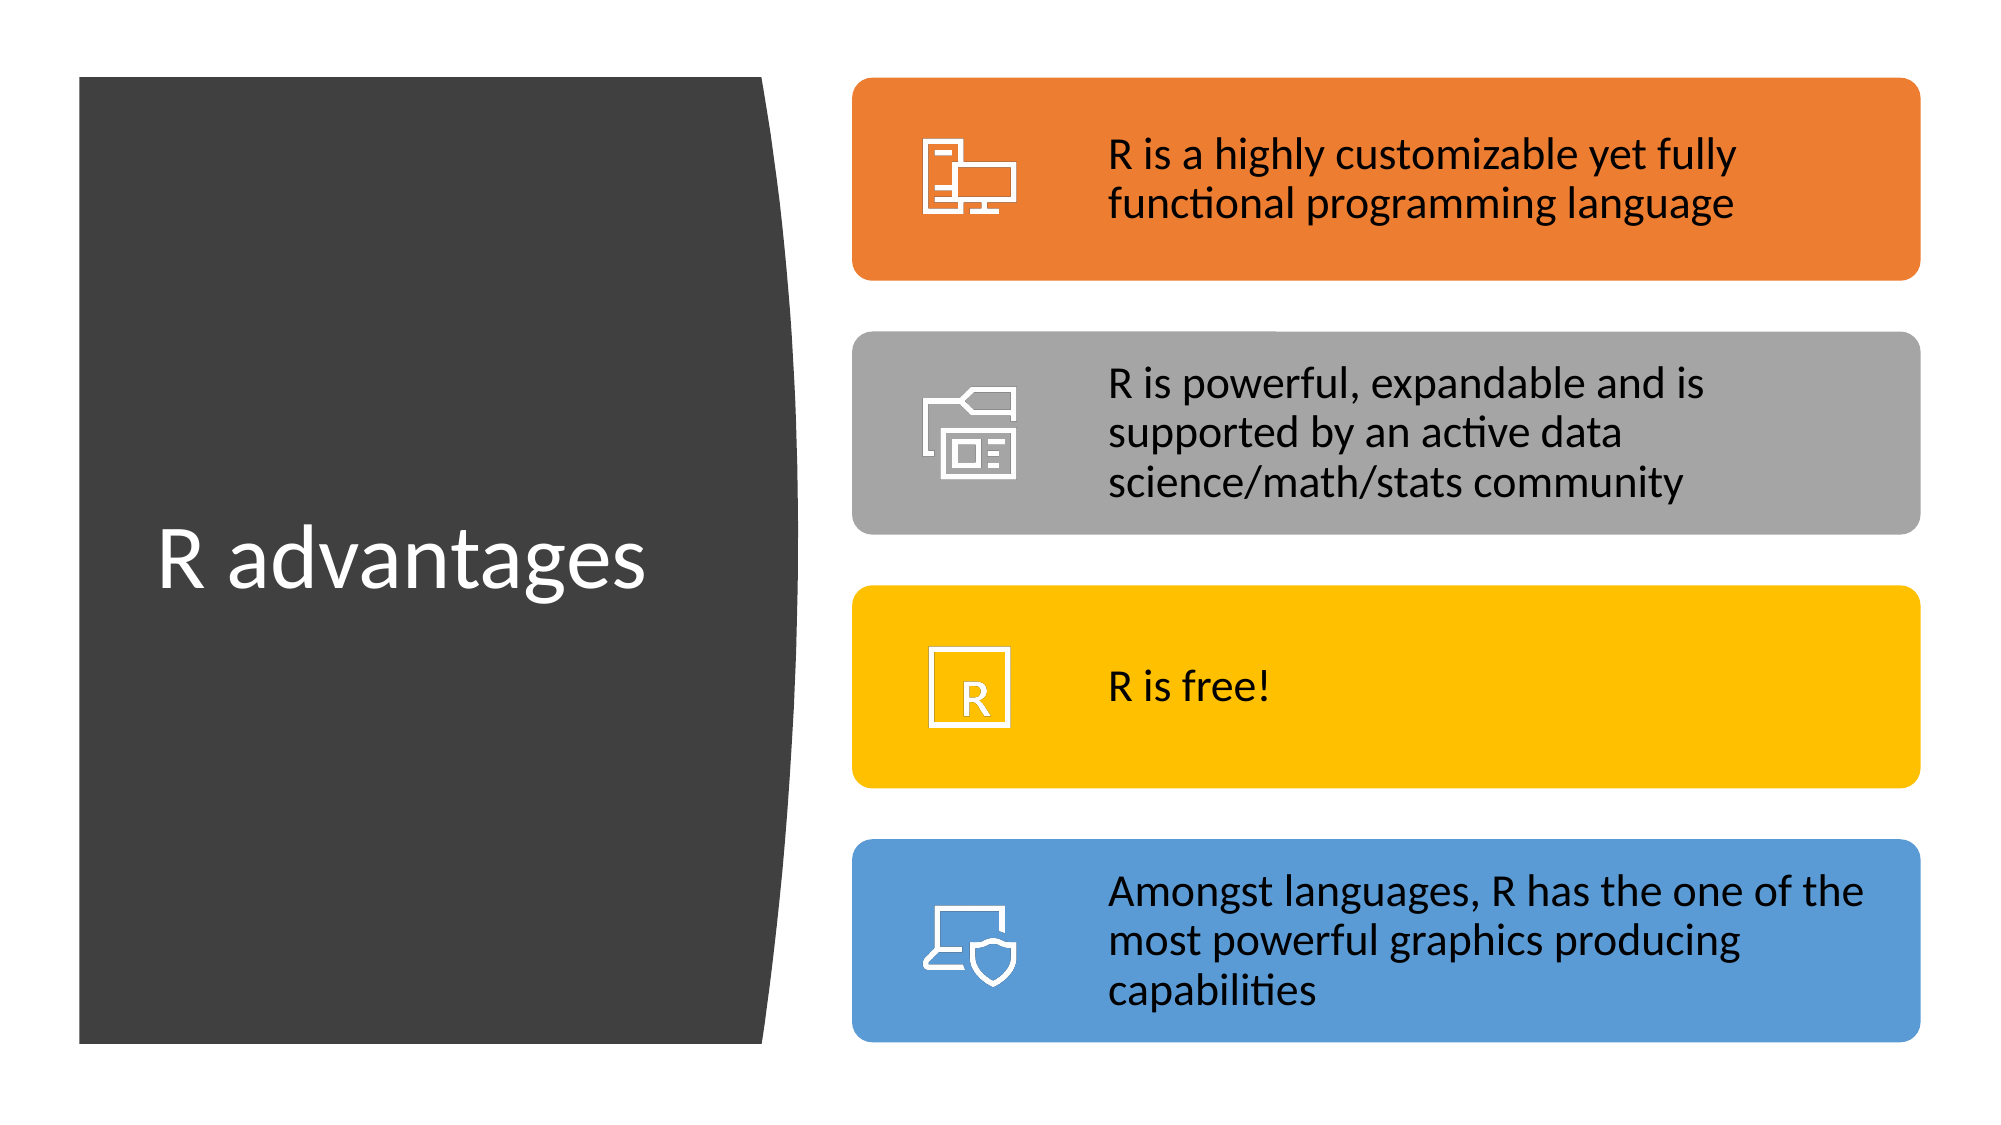

R is a highly customizable yet fully functional programming language
R is powerful, expandable and is supported by an active data science/math/stats community
R is free!
Amongst languages, R has the one of the most powerful graphics producing capabilities

# R advantages